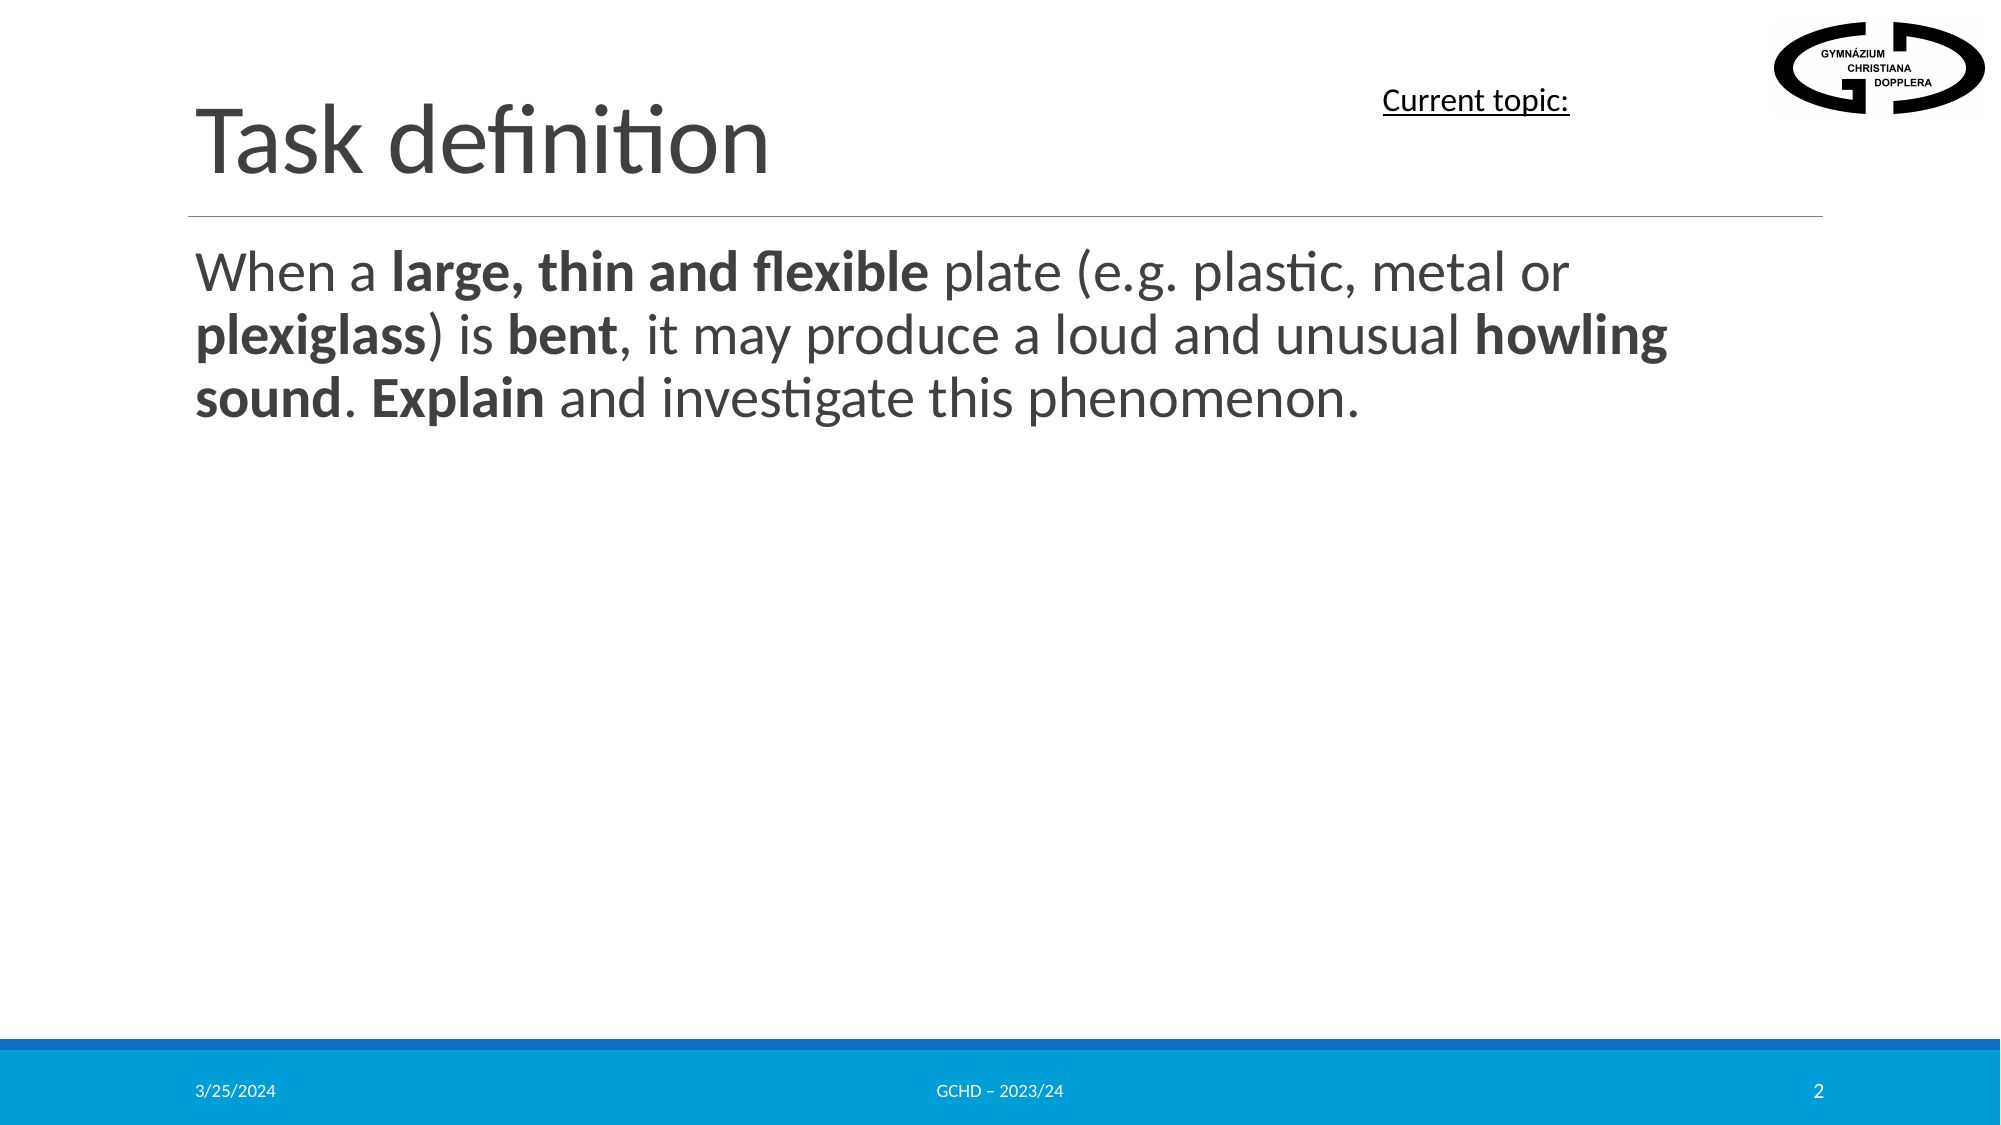

# Task definition

When a large, thin and flexible plate (e.g. plastic, metal or plexiglass) is bent, it may produce a loud and unusual howling sound. Explain and investigate this phenomenon.
3/25/2024
GCHD – 2023/24
2